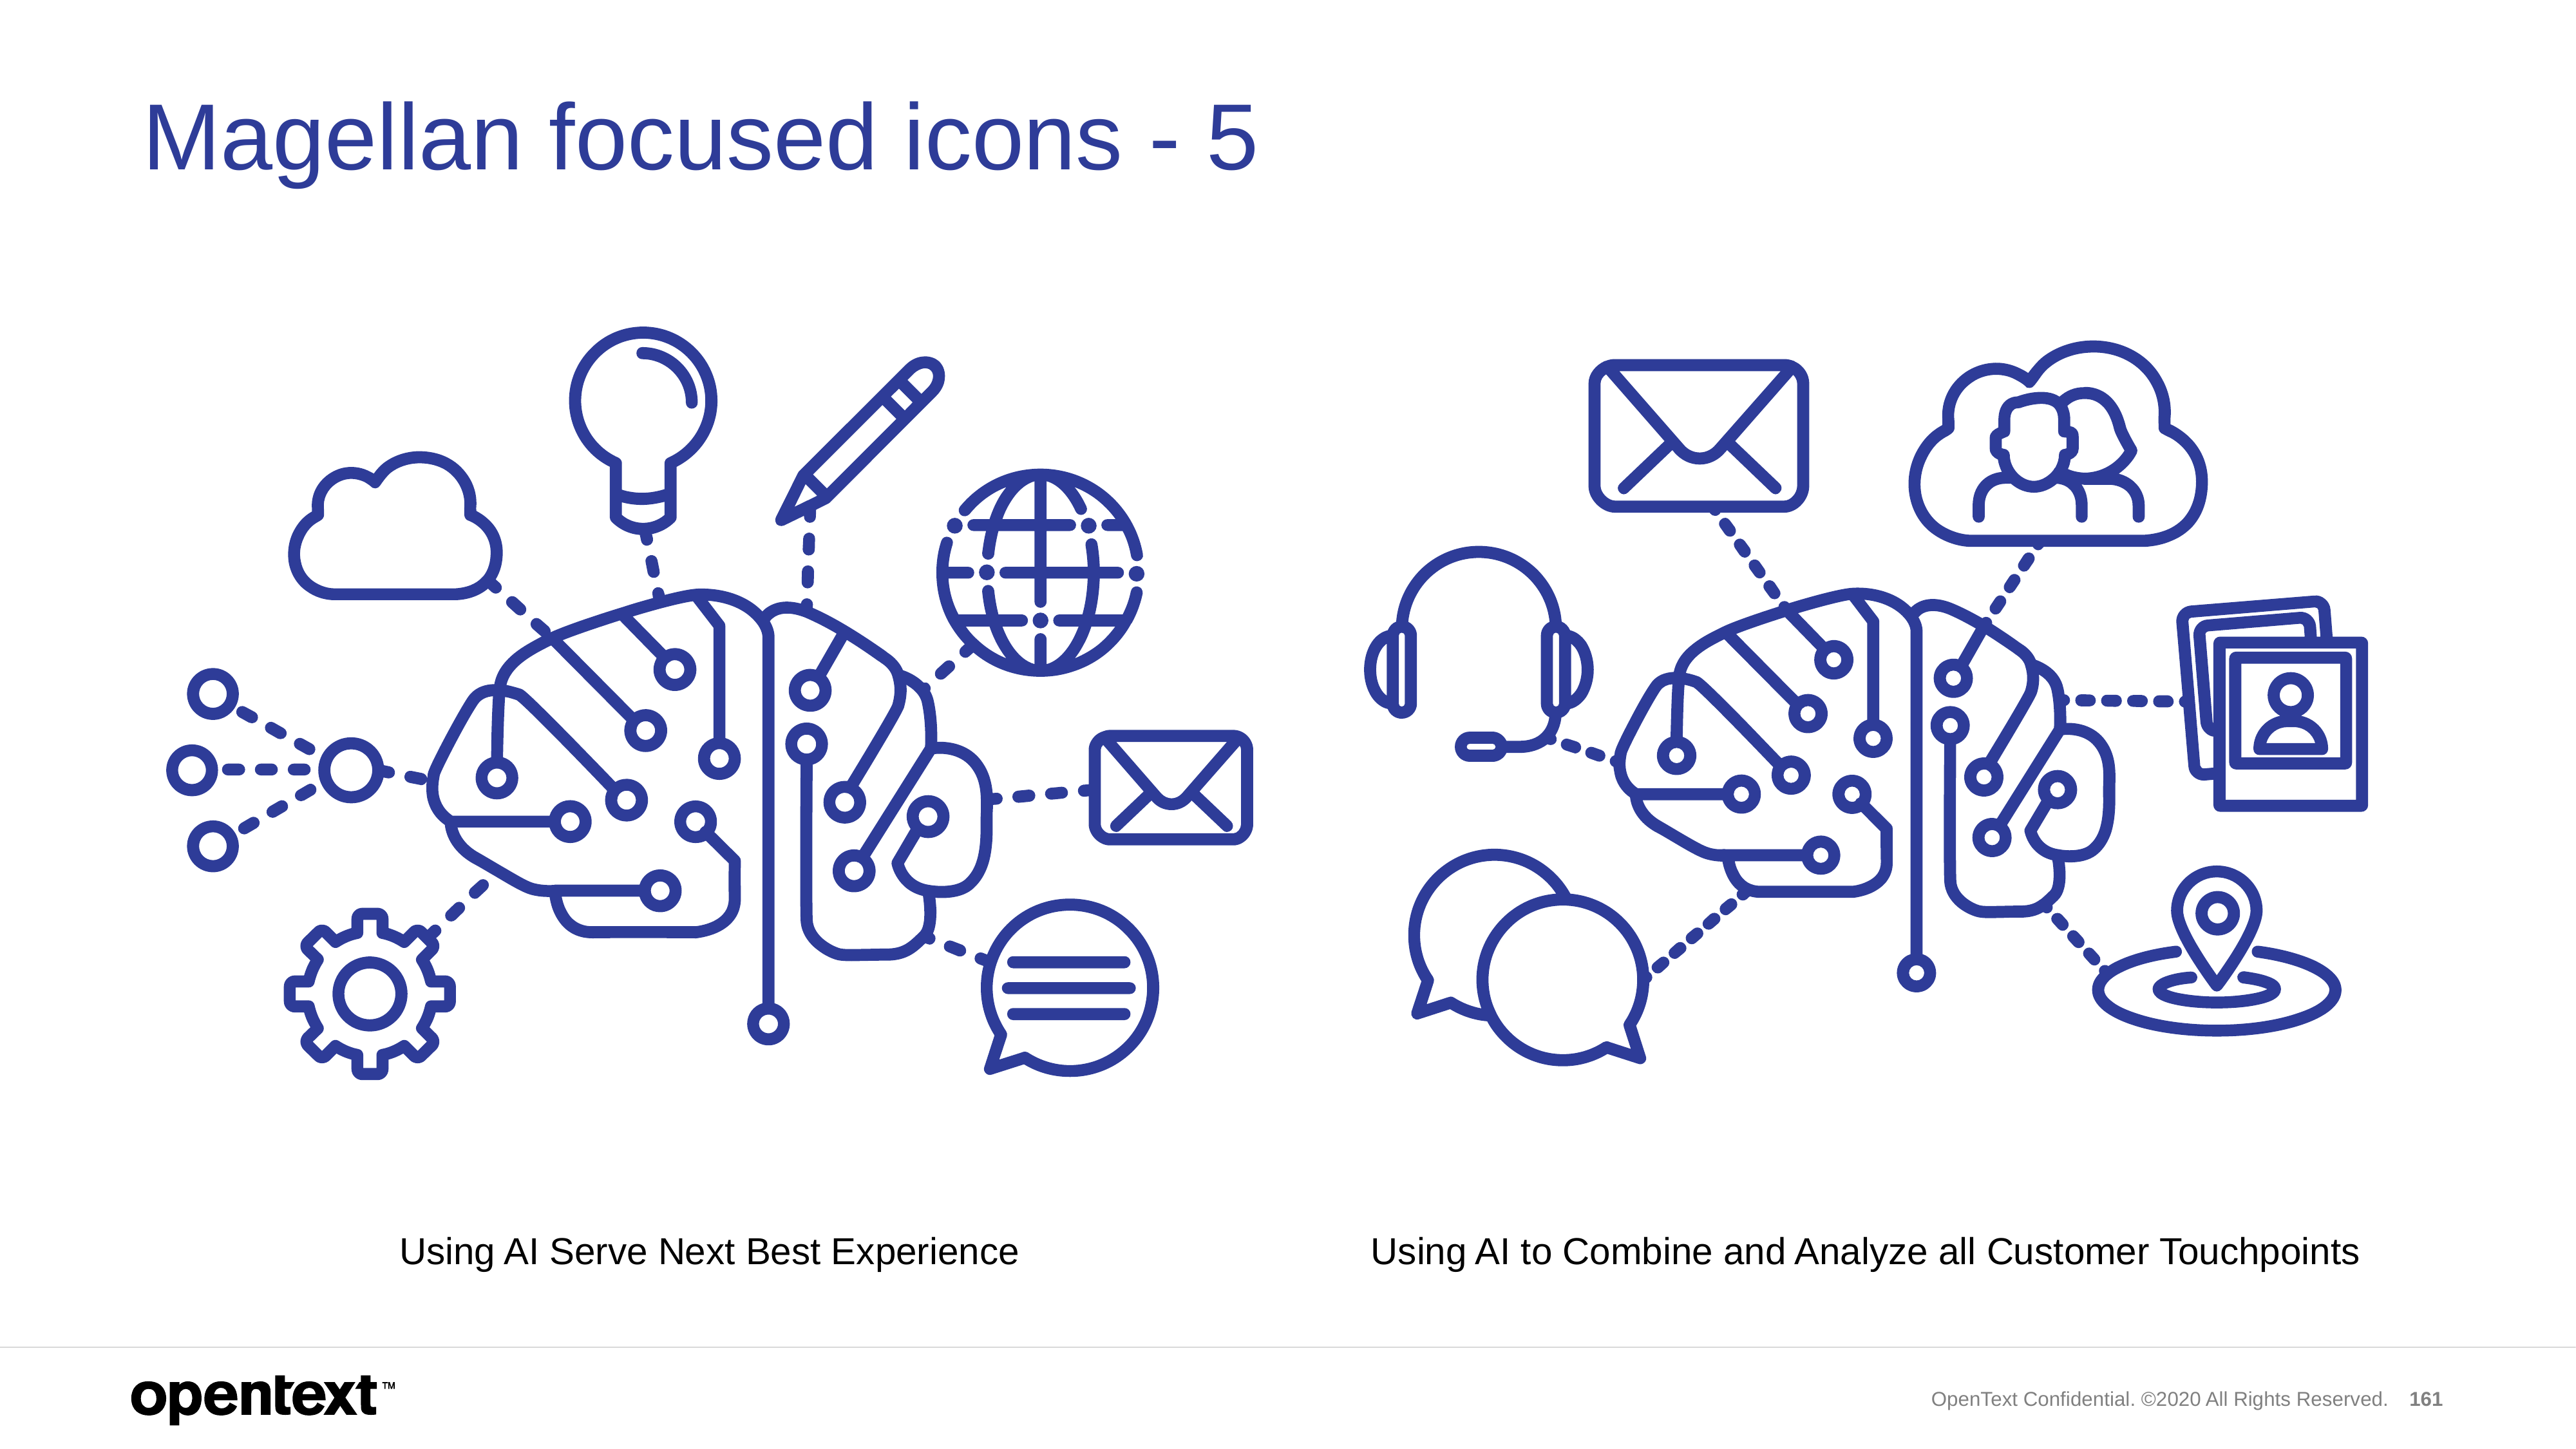

# Magellan focused icons - 5

Using AI Serve Next Best Experience
Using AI to Combine and Analyze all Customer Touchpoints